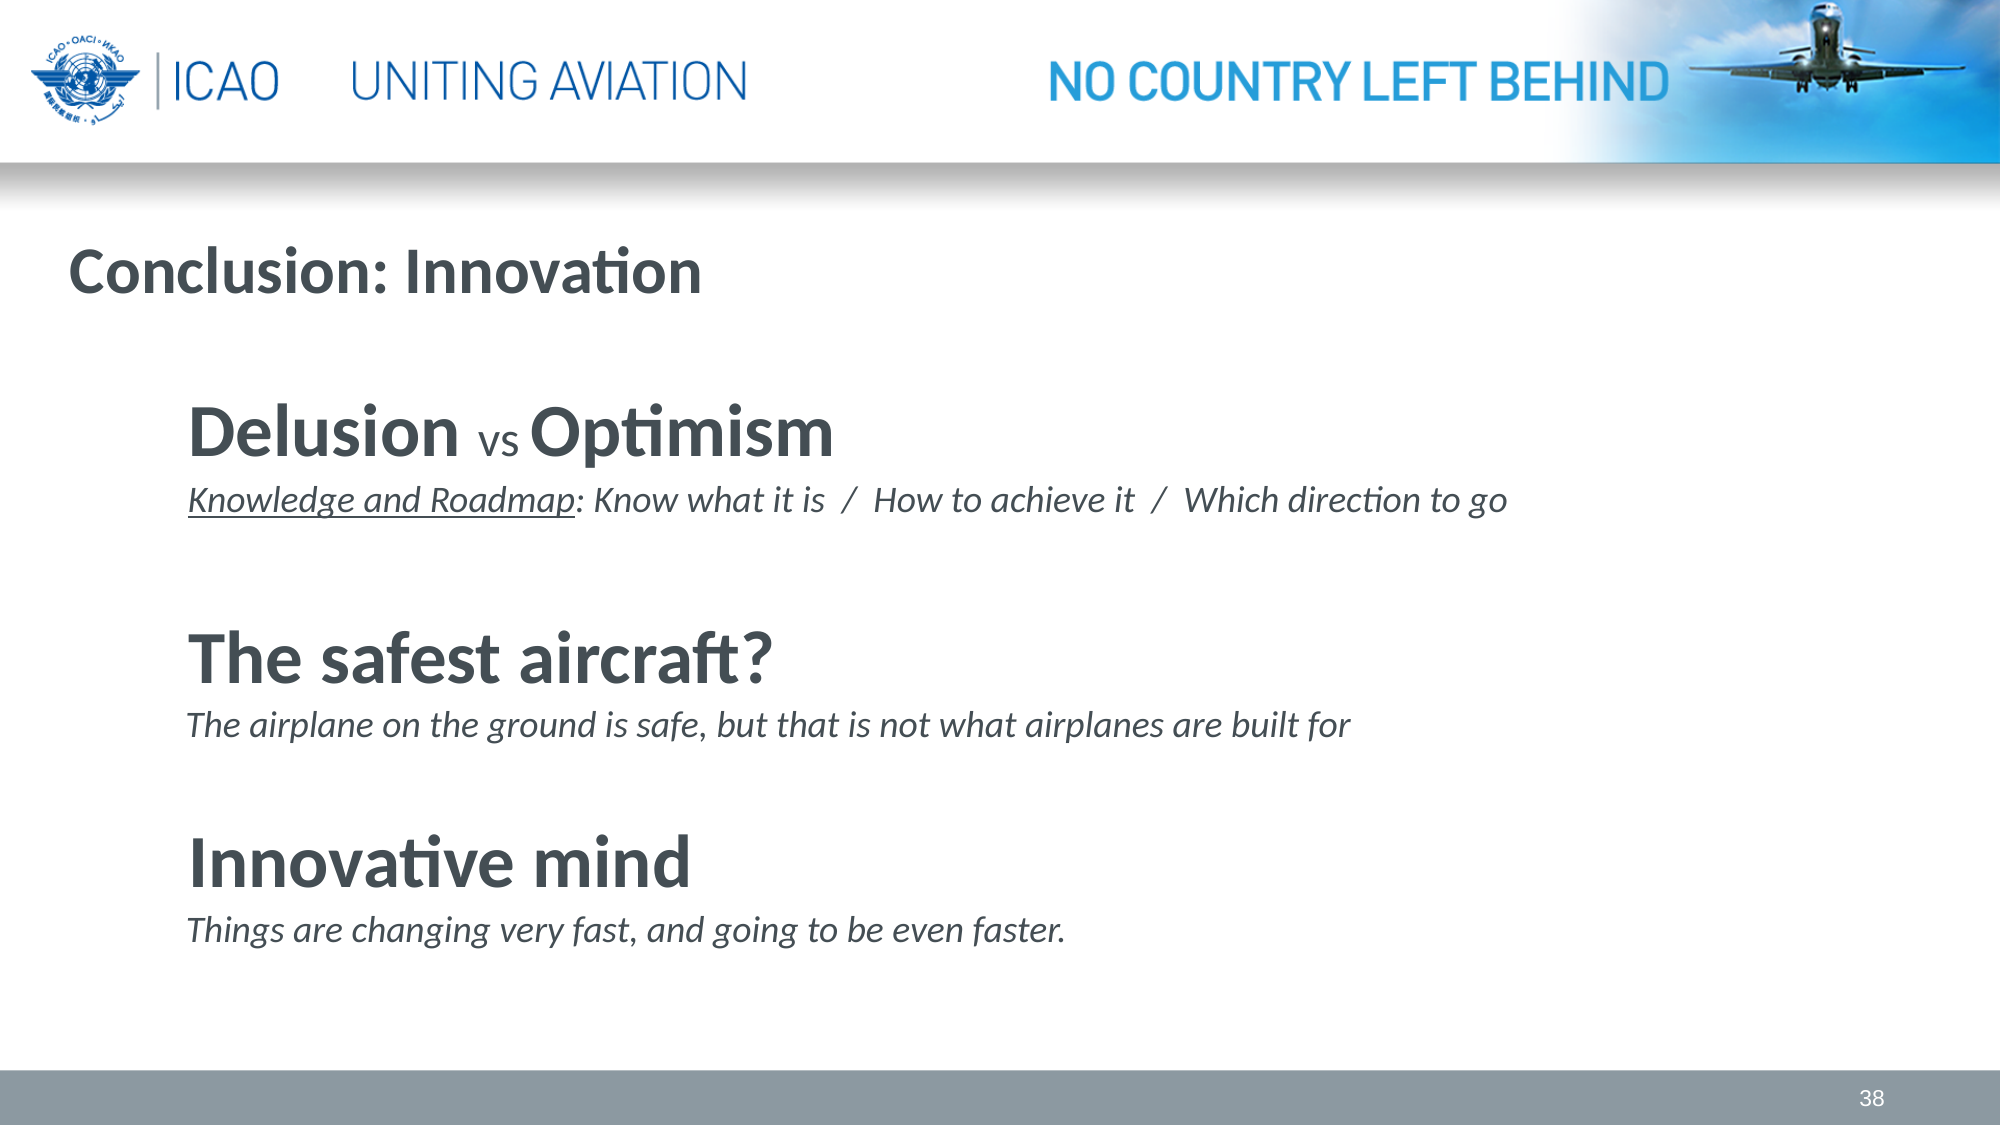

Conclusion: Innovation
Delusion vs Optimism
Knowledge and Roadmap: Know what it is  /  How to achieve it  /  Which direction to go
The safest aircraft?
The airplane on the ground is safe, but that is not what airplanes are built for
Innovative mind
Things are changing very fast, and going to be even faster.
38